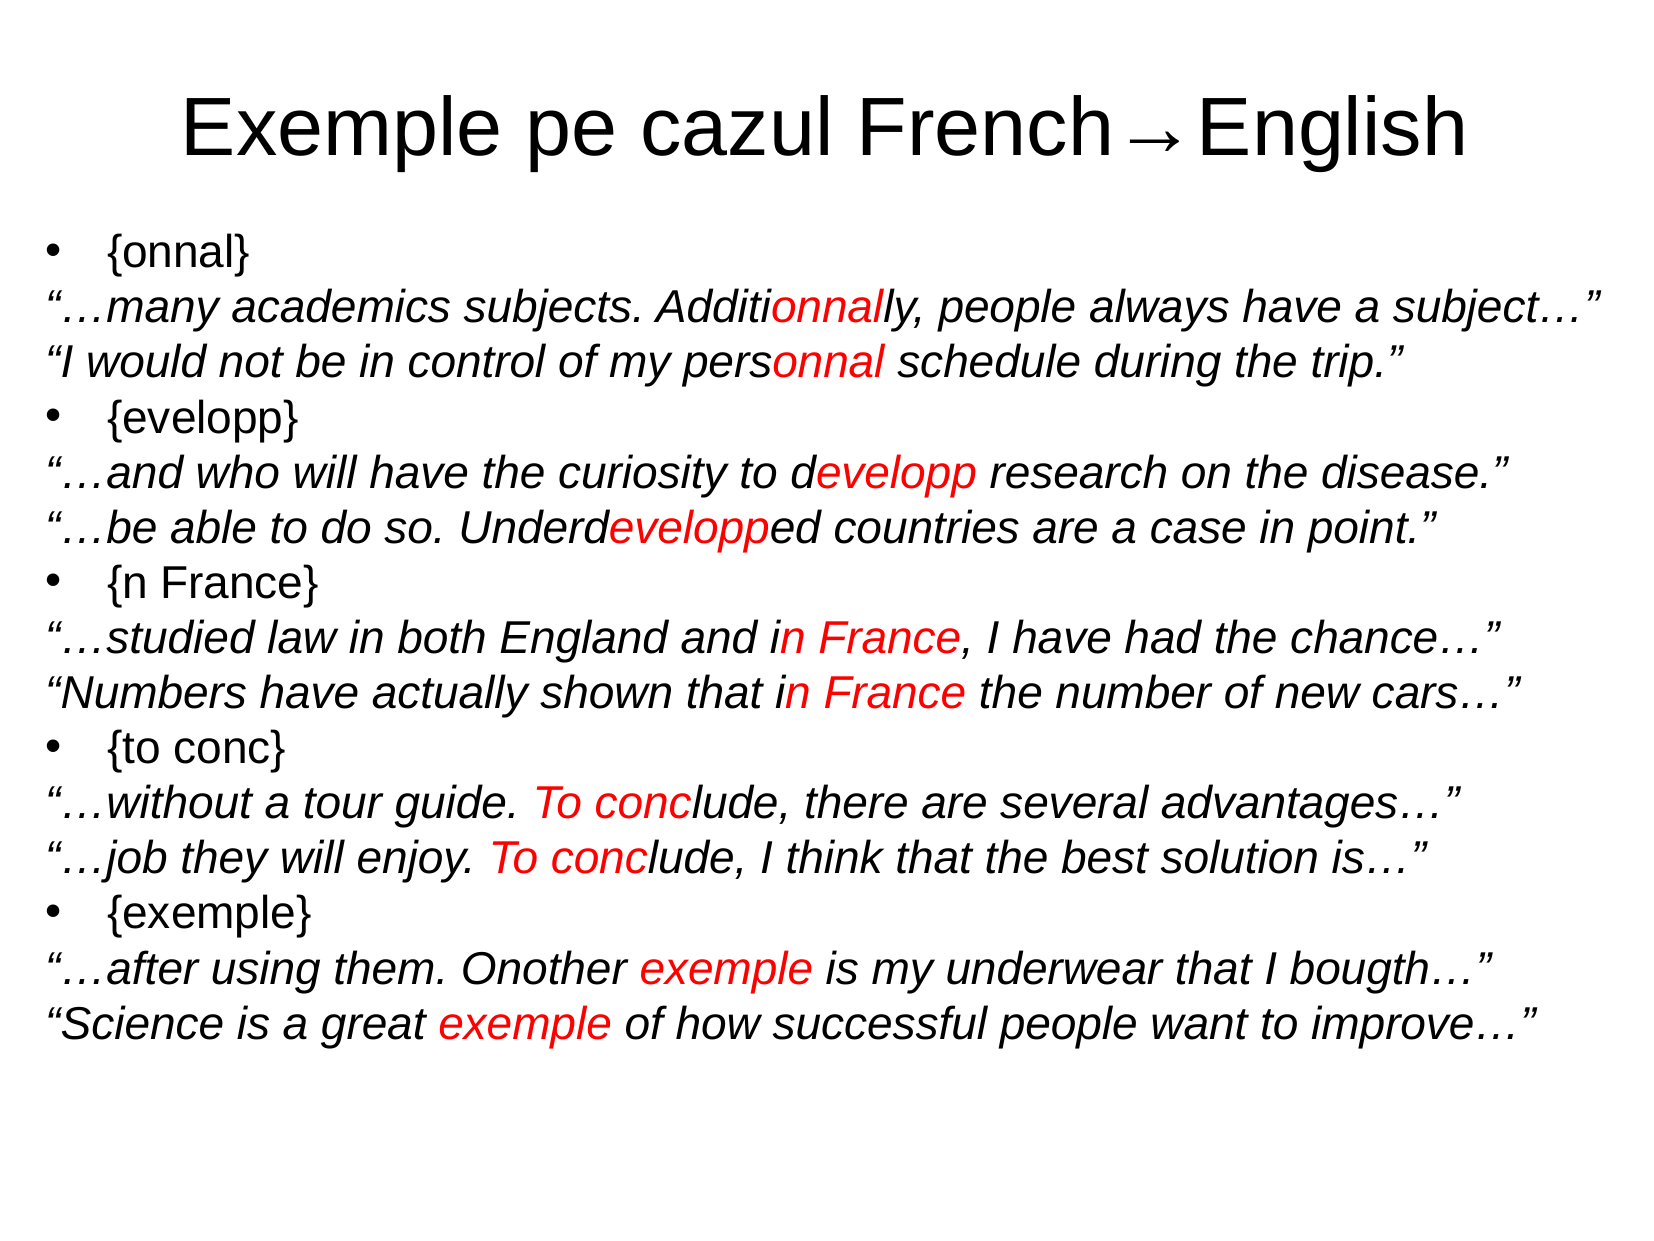

Exemple pe cazul French→English
{onnal}
“…many academics subjects. Additionnally, people always have a subject…”
“I would not be in control of my personnal schedule during the trip.”
{evelopp}
“…and who will have the curiosity to developp research on the disease.”
“…be able to do so. Underdevelopped countries are a case in point.”
{n France}
“…studied law in both England and in France, I have had the chance…”
“Numbers have actually shown that in France the number of new cars…”
{to conc}
“…without a tour guide. To conclude, there are several advantages…”
“…job they will enjoy. To conclude, I think that the best solution is…”
{exemple}
“…after using them. Onother exemple is my underwear that I bougth…”
“Science is a great exemple of how successful people want to improve…”